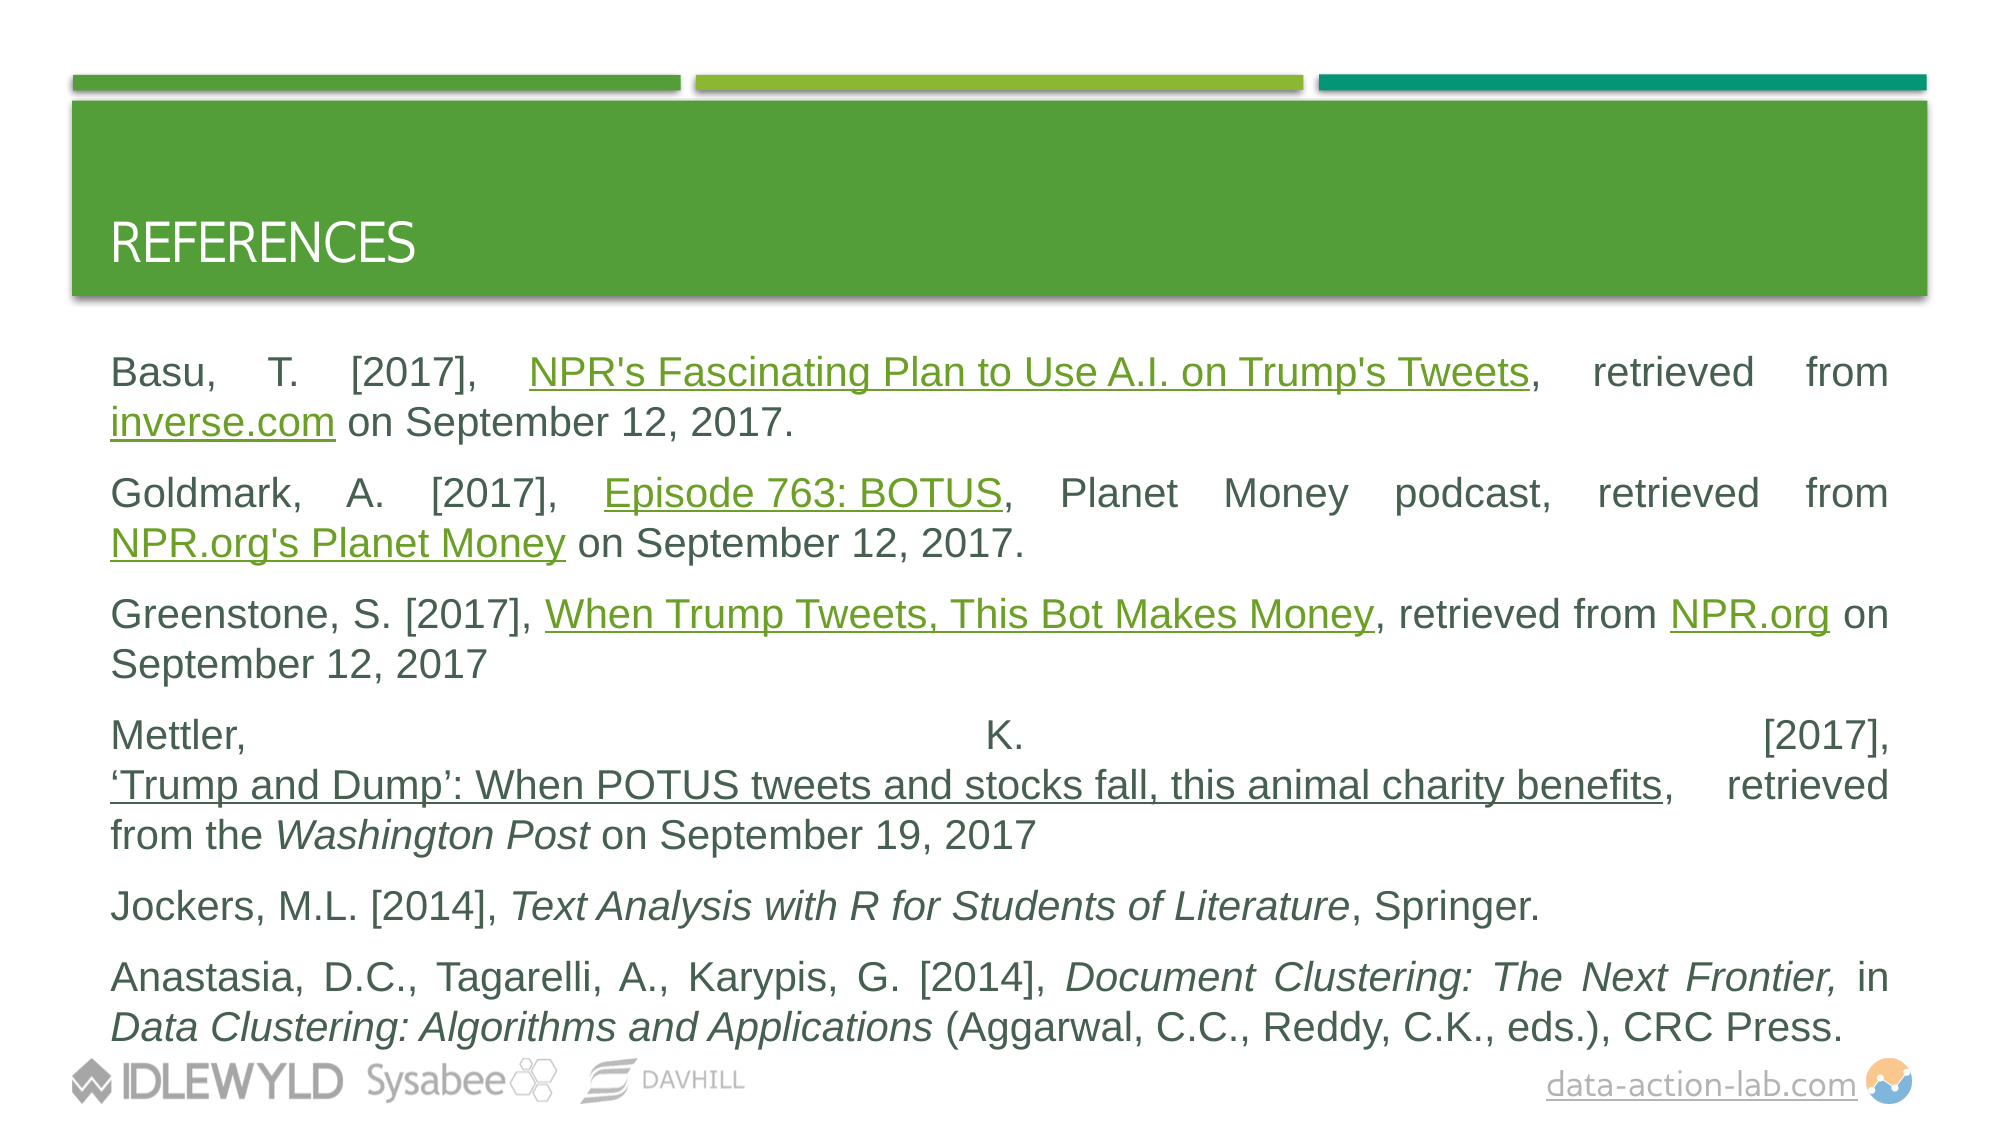

# References
Basu, T. [2017], NPR's Fascinating Plan to Use A.I. on Trump's Tweets, retrieved from inverse.com on September 12, 2017.
Goldmark, A. [2017], Episode 763: BOTUS, Planet Money podcast, retrieved from NPR.org's Planet Money on September 12, 2017.
Greenstone, S. [2017], When Trump Tweets, This Bot Makes Money, retrieved from NPR.org on September 12, 2017
Mettler, K. [2017], ‘Trump and Dump’: When POTUS tweets and stocks fall, this animal charity benefits, retrieved from the Washington Post on September 19, 2017
Jockers, M.L. [2014], Text Analysis with R for Students of Literature, Springer.
Anastasia, D.C., Tagarelli, A., Karypis, G. [2014], Document Clustering: The Next Frontier, in Data Clustering: Algorithms and Applications (Aggarwal, C.C., Reddy, C.K., eds.), CRC Press.